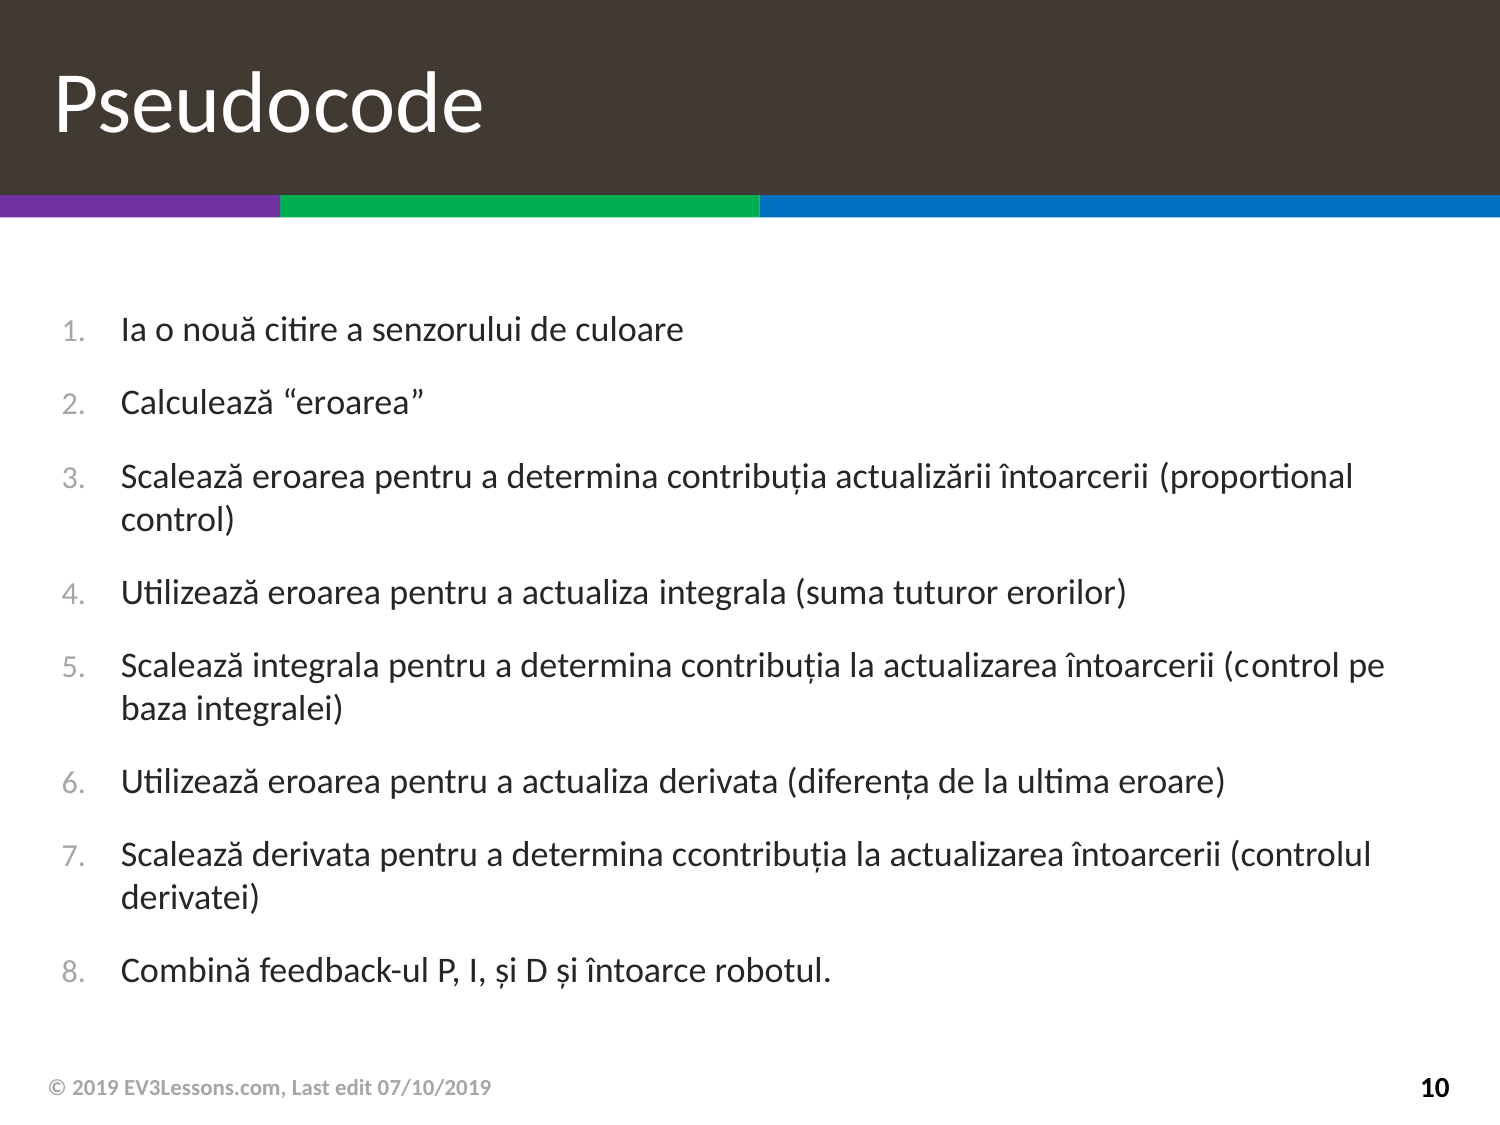

# Pseudocode
Ia o nouă citire a senzorului de culoare
Calculează “eroarea”
Scalează eroarea pentru a determina contribuția actualizării întoarcerii (proportional control)
Utilizează eroarea pentru a actualiza integrala (suma tuturor erorilor)
Scalează integrala pentru a determina contribuția la actualizarea întoarcerii (control pe baza integralei)
Utilizează eroarea pentru a actualiza derivata (diferența de la ultima eroare)
Scalează derivata pentru a determina ccontribuția la actualizarea întoarcerii (controlul derivatei)
Combină feedback-ul P, I, și D și întoarce robotul.

© 2019 EV3Lessons.com, Last edit 07/10/2019
10